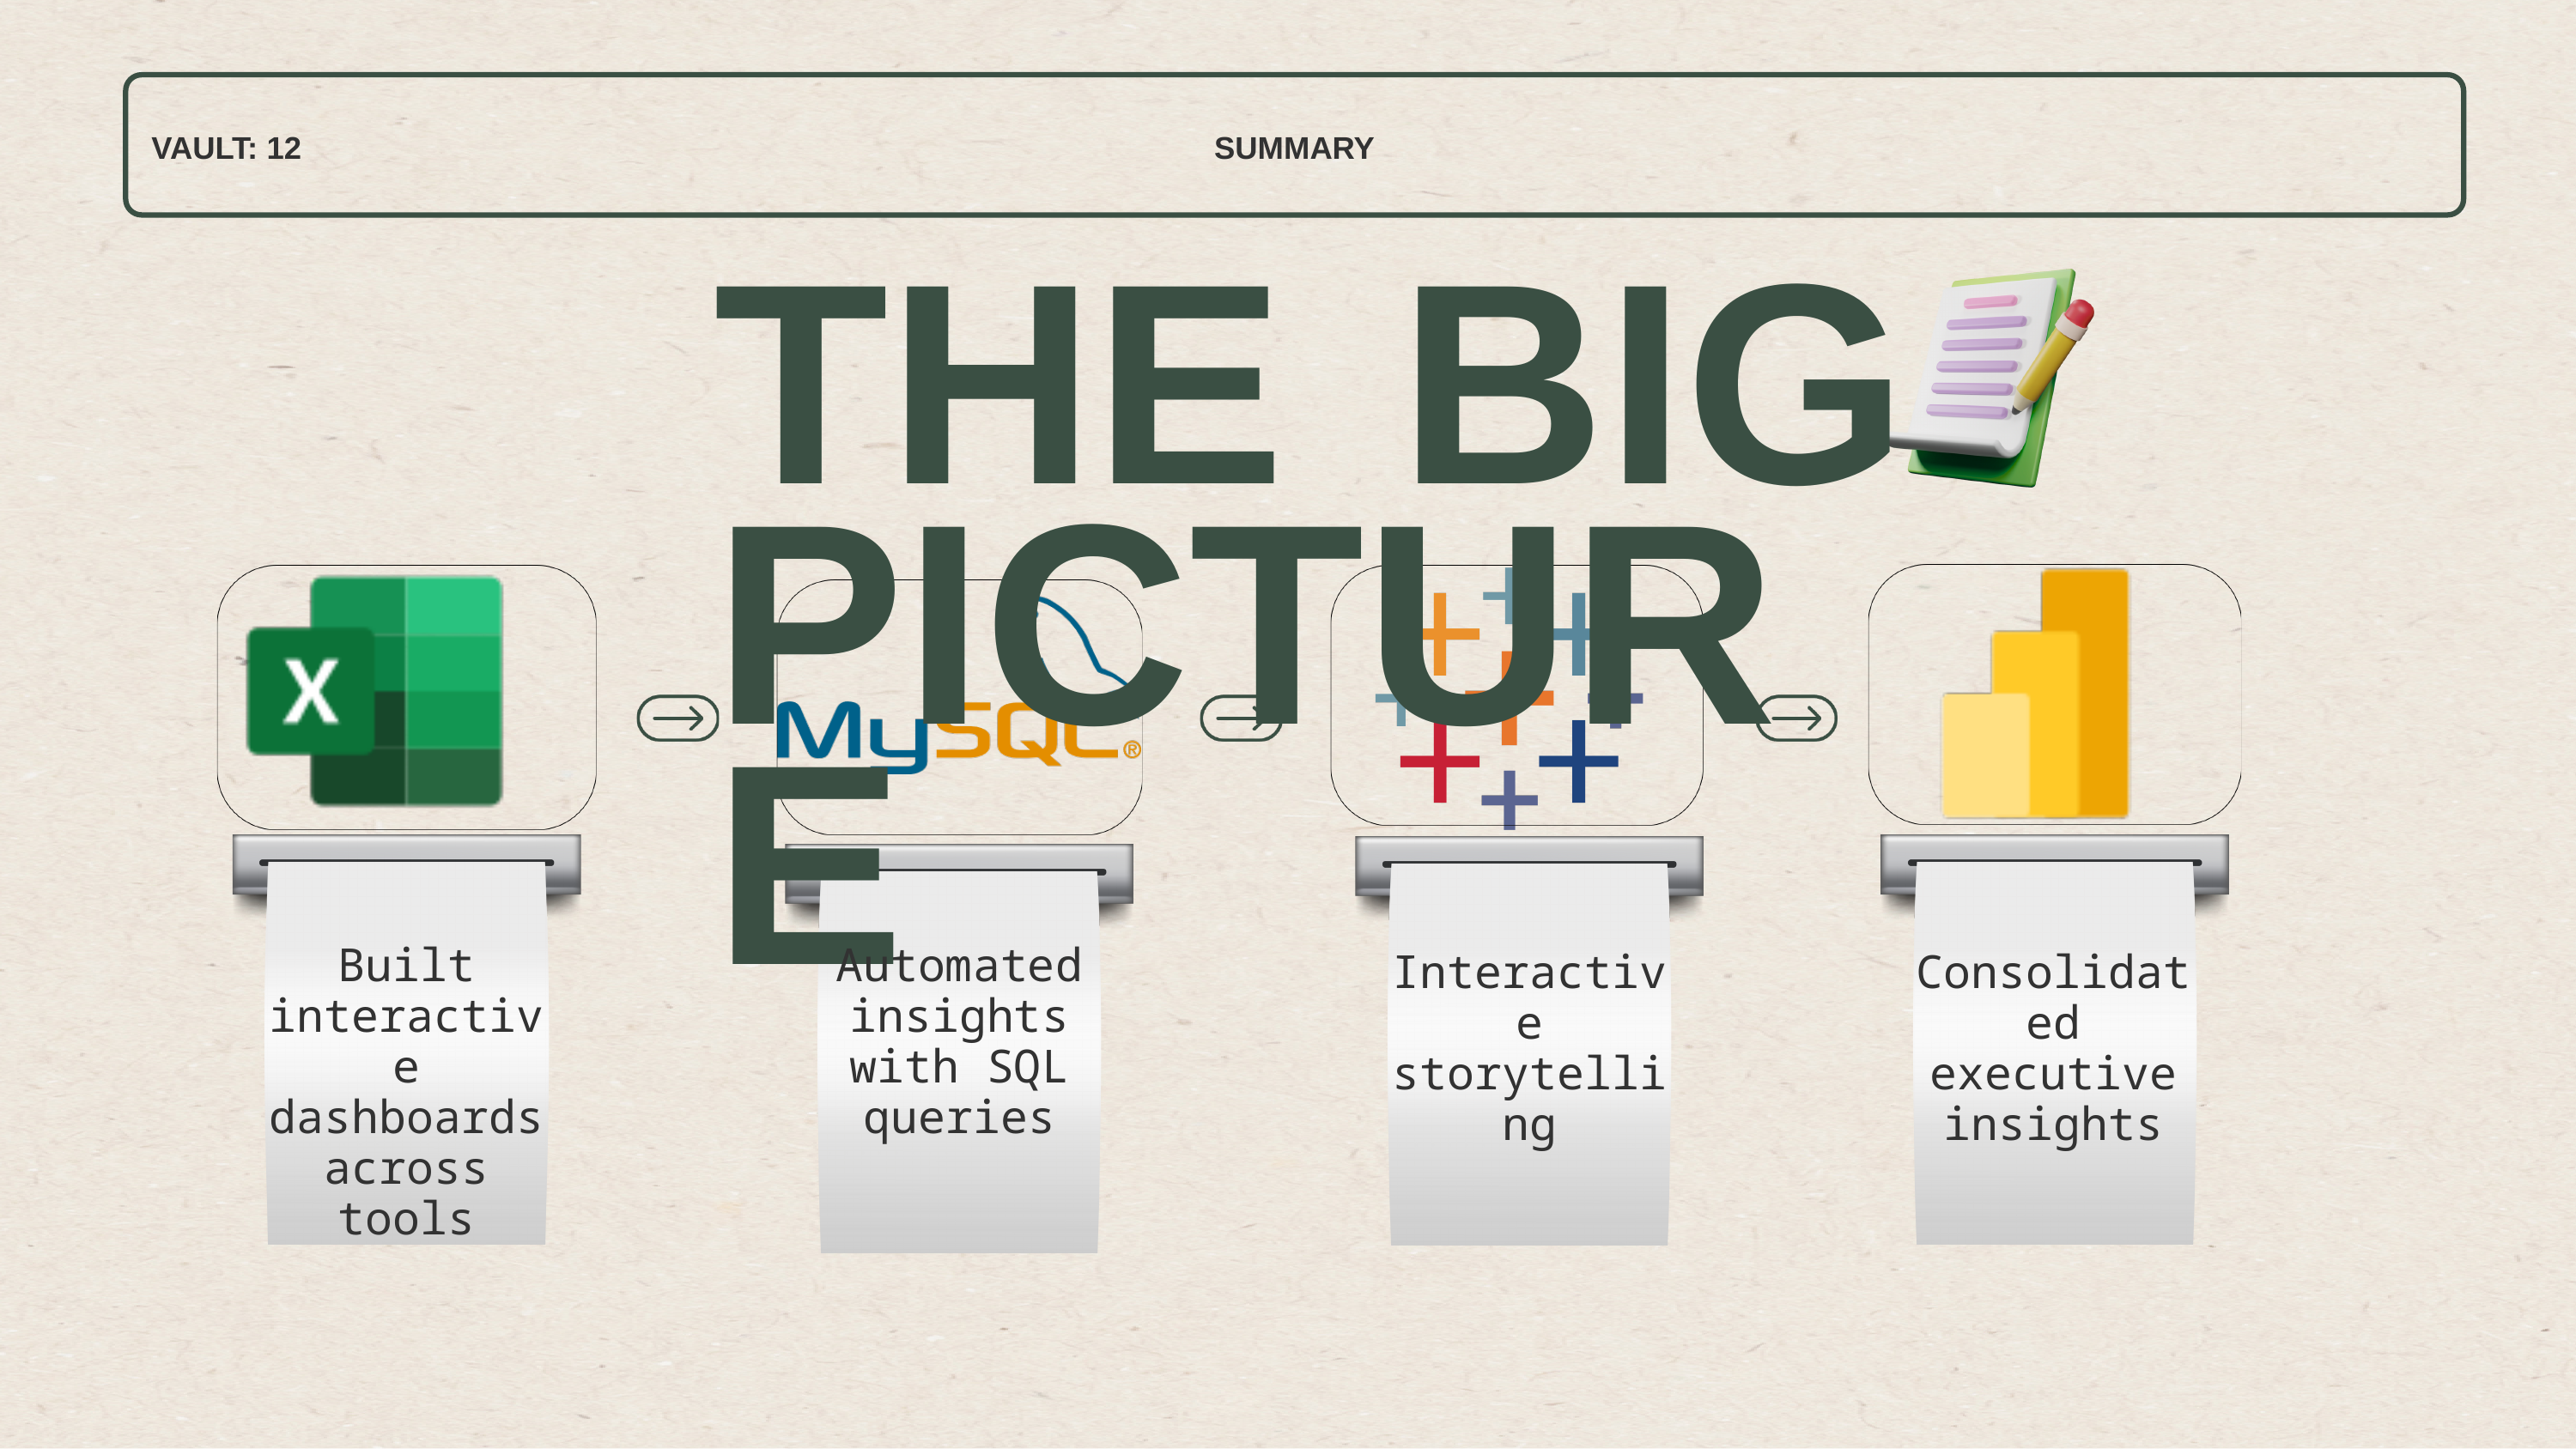

VAULT: 12
SUMMARY

THE BIG PICTURE

Built interactive dashboards across tools
Automated insights with SQL queries
Interactive storytelling
Consolidated executive insights